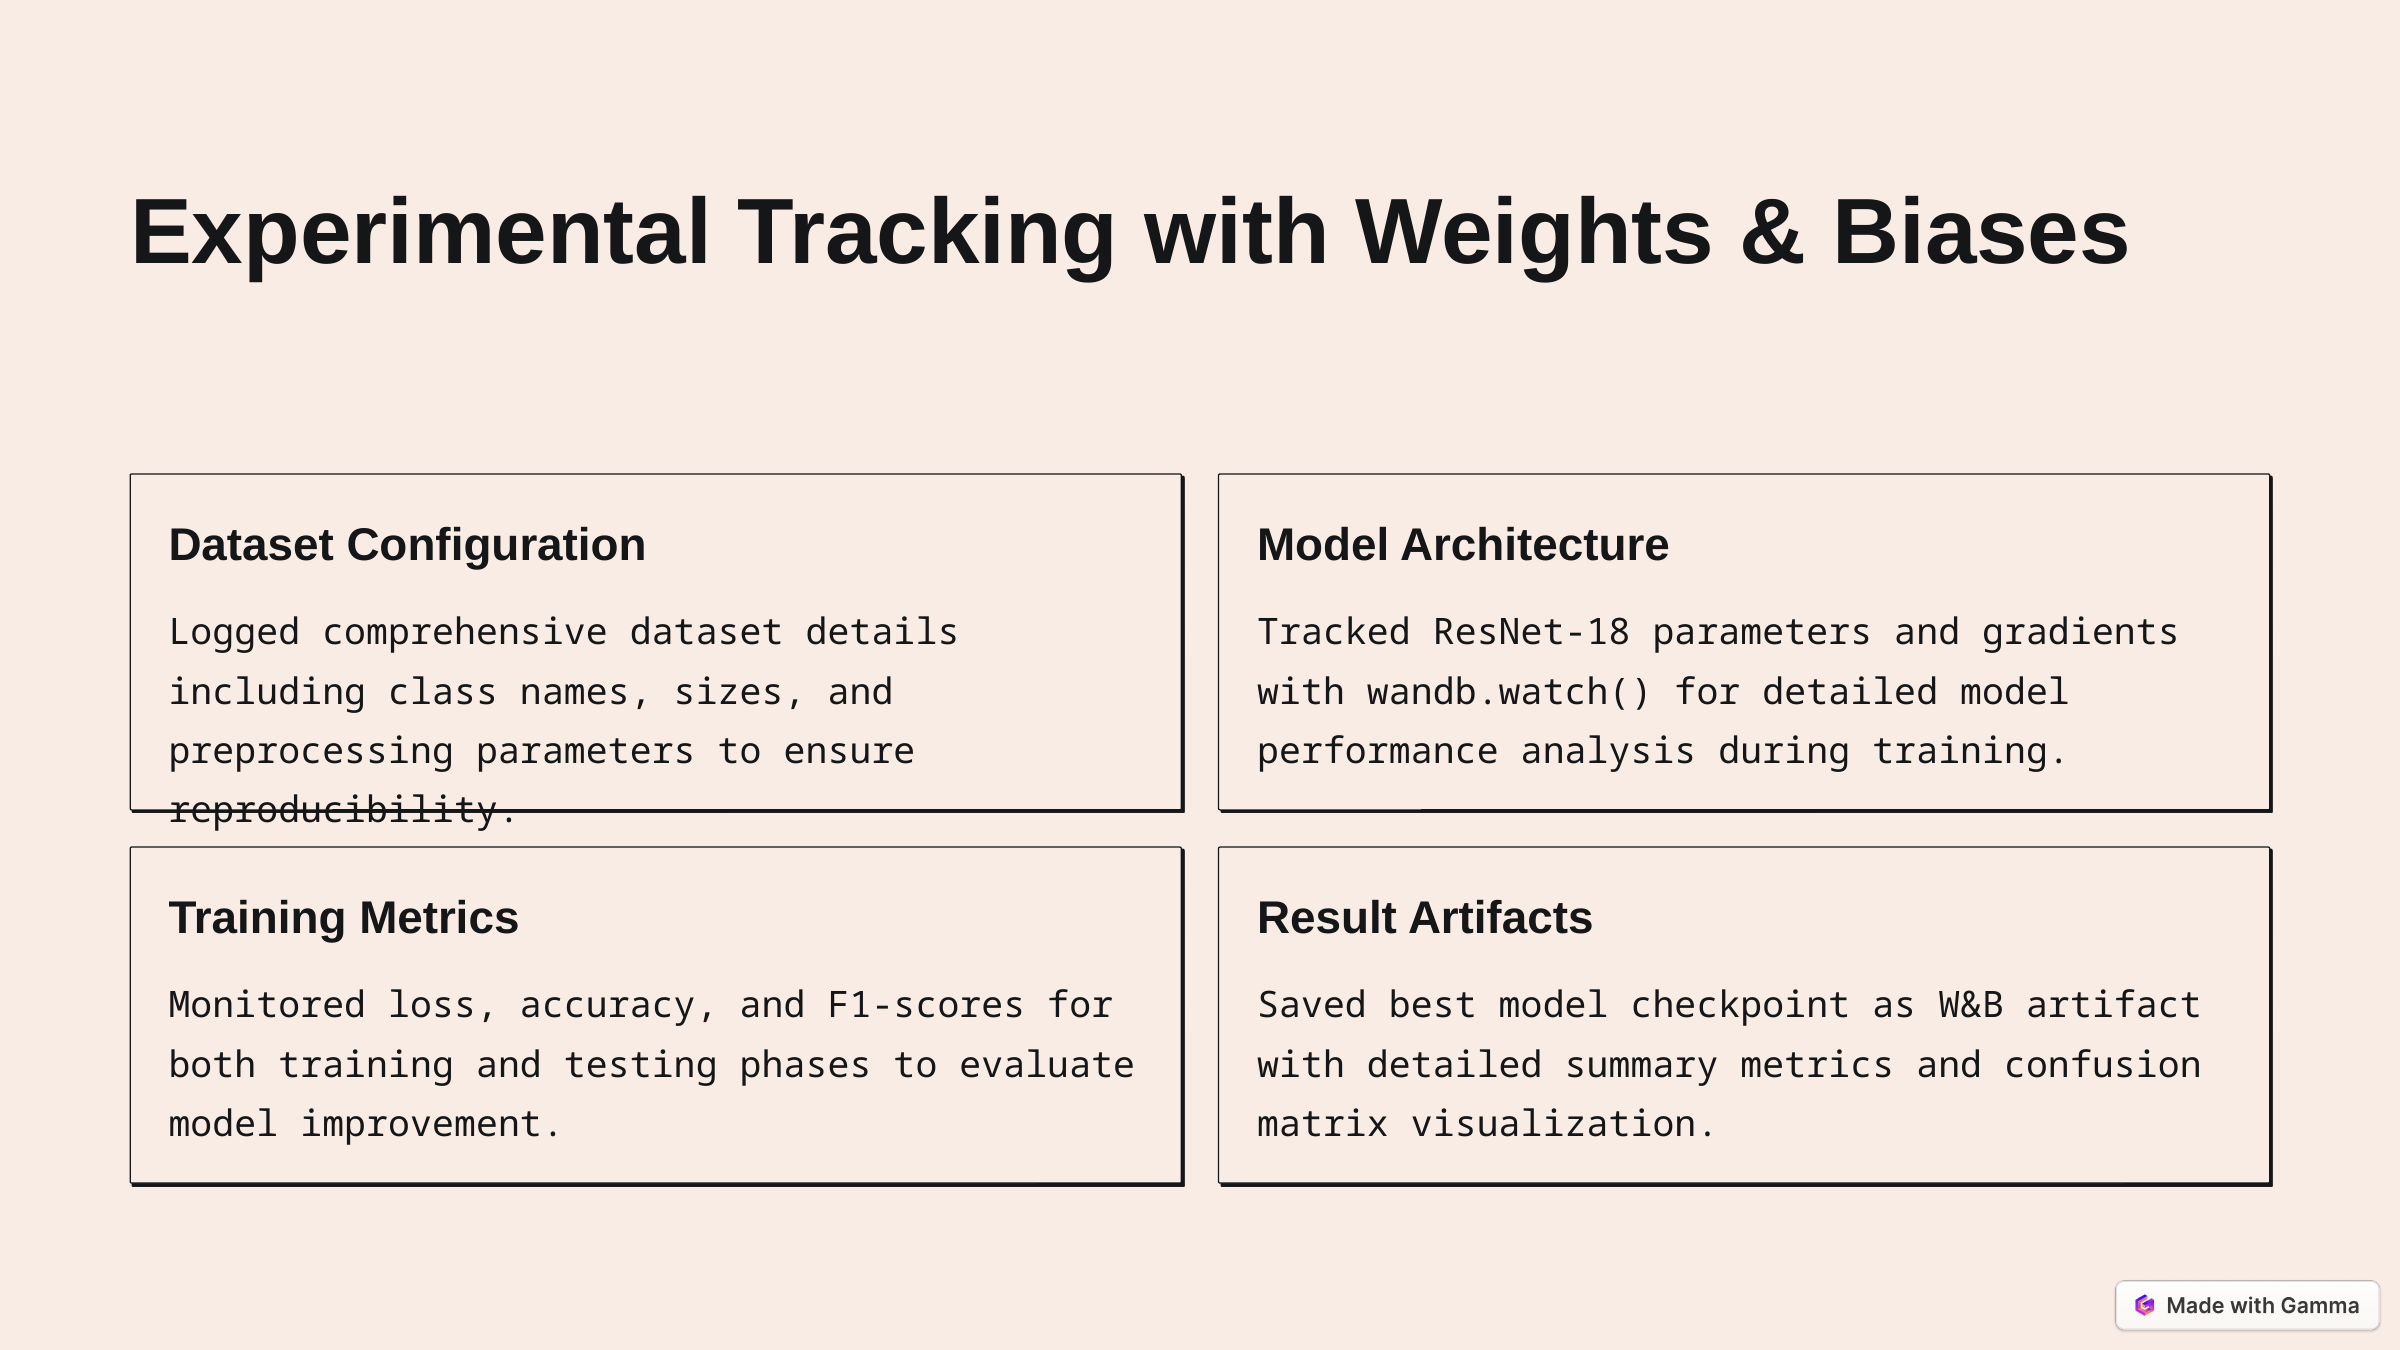

Experimental Tracking with Weights & Biases

Dataset Configuration
Model Architecture
Logged comprehensive dataset details including class names, sizes, and preprocessing parameters to ensure reproducibility.
Tracked ResNet-18 parameters and gradients with wandb.watch() for detailed model performance analysis during training.

Training Metrics
Result Artifacts
Monitored loss, accuracy, and F1-scores for both training and testing phases to evaluate model improvement.
Saved best model checkpoint as W&B artifact with detailed summary metrics and confusion matrix visualization.